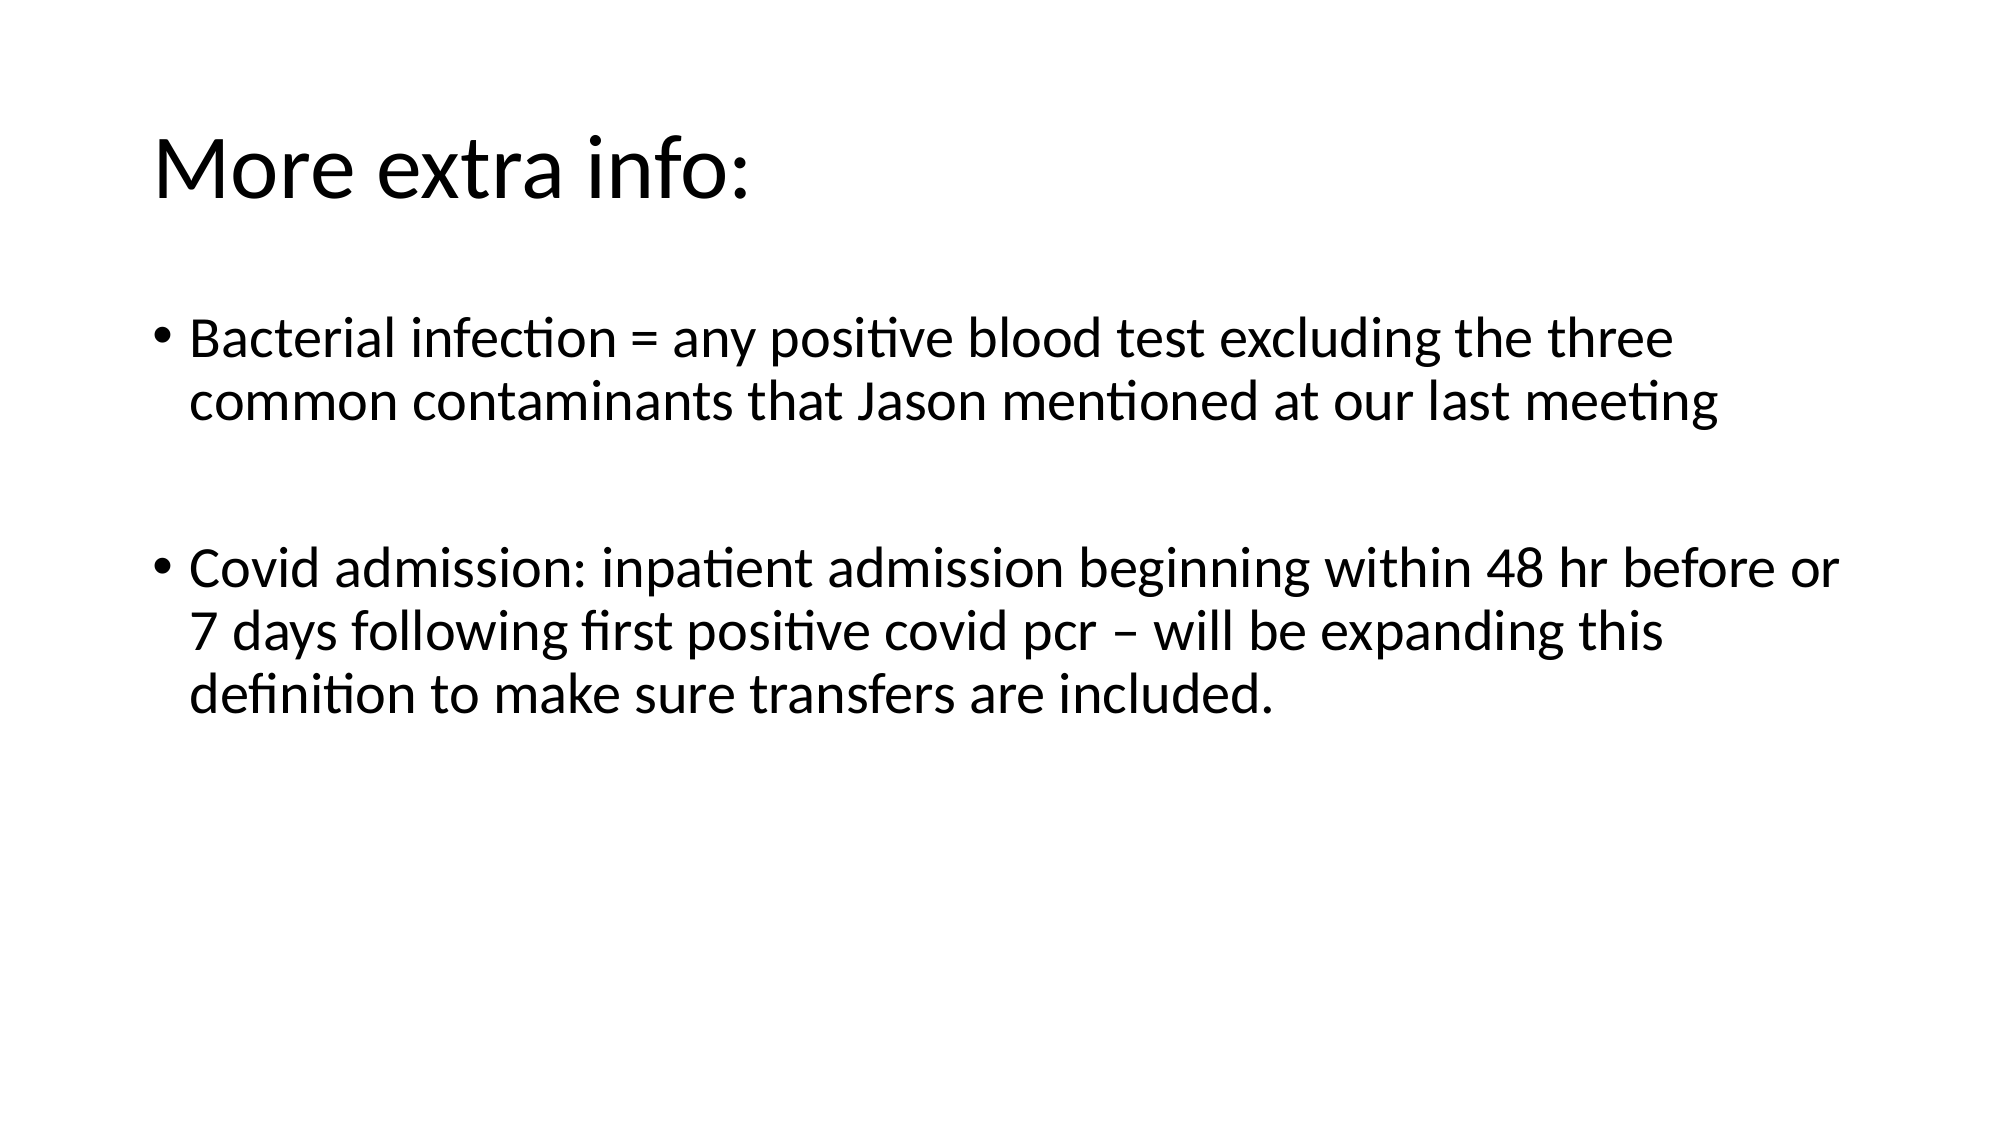

# More extra info:
Bacterial infection = any positive blood test excluding the three common contaminants that Jason mentioned at our last meeting

Covid admission: inpatient admission beginning within 48 hr before or 7 days following first positive covid pcr – will be expanding this definition to make sure transfers are included.